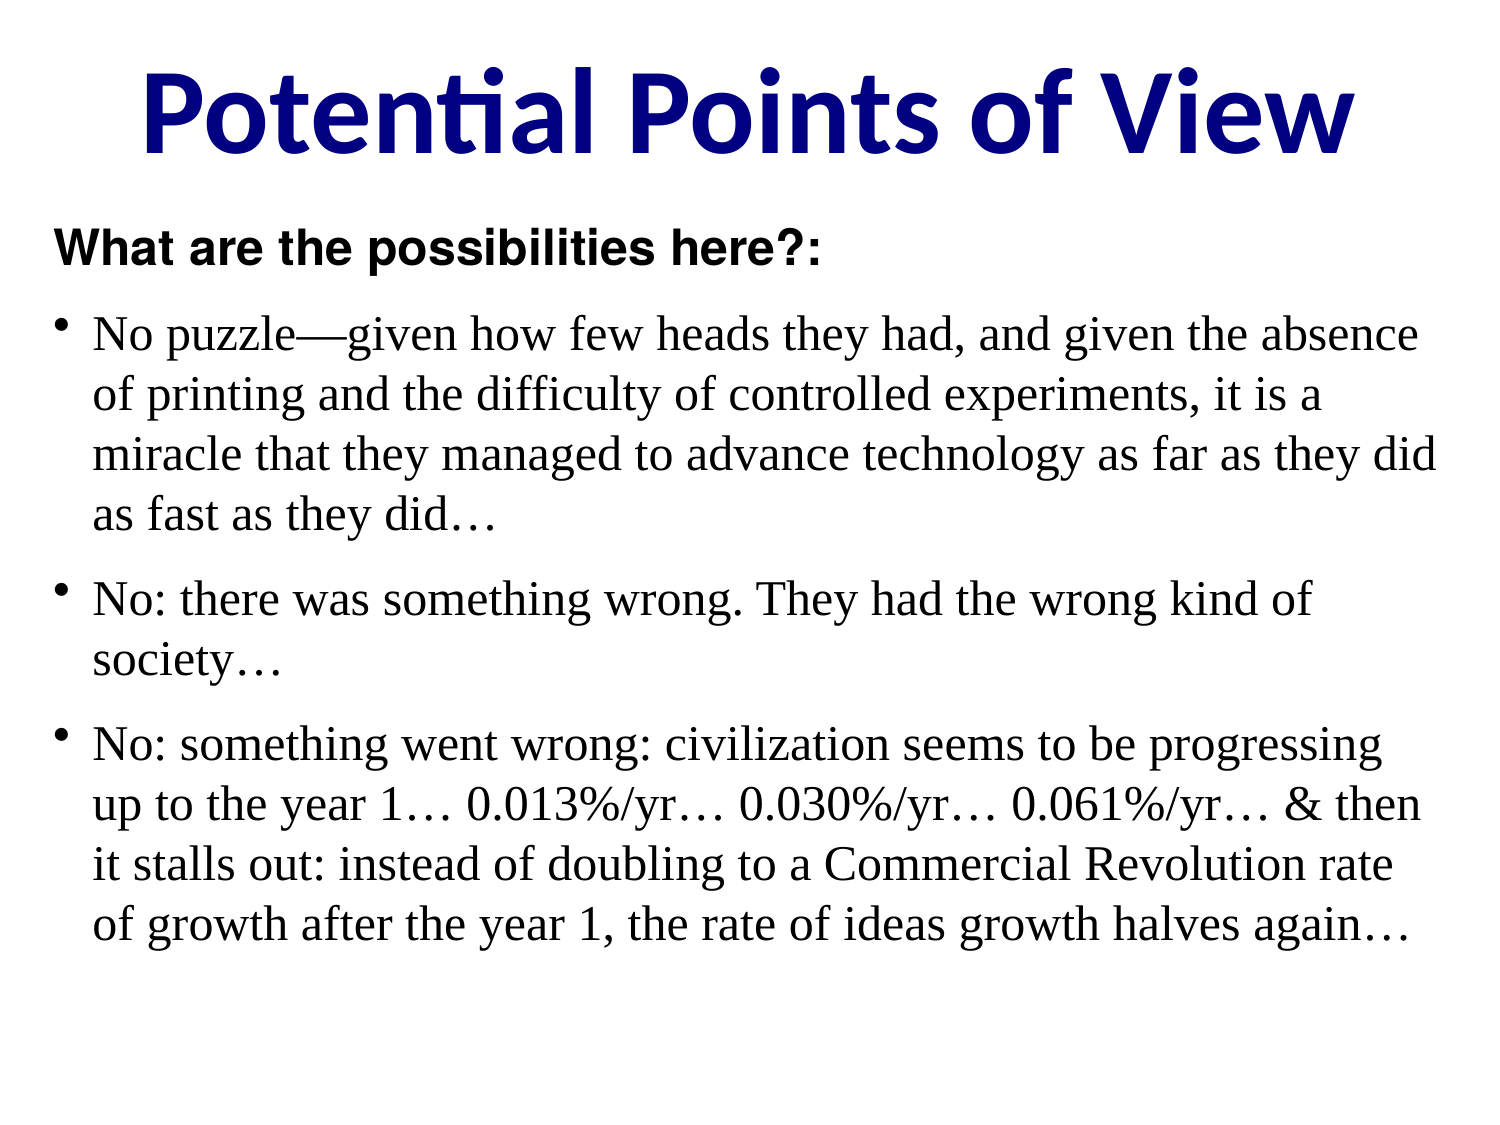

Potential Points of View
What are the possibilities here?:
No puzzle—given how few heads they had, and given the absence of printing and the difficulty of controlled experiments, it is a miracle that they managed to advance technology as far as they did as fast as they did…
No: there was something wrong. They had the wrong kind of society…
No: something went wrong: civilization seems to be progressing up to the year 1… 0.013%/yr… 0.030%/yr… 0.061%/yr… & then it stalls out: instead of doubling to a Commercial Revolution rate of growth after the year 1, the rate of ideas growth halves again…